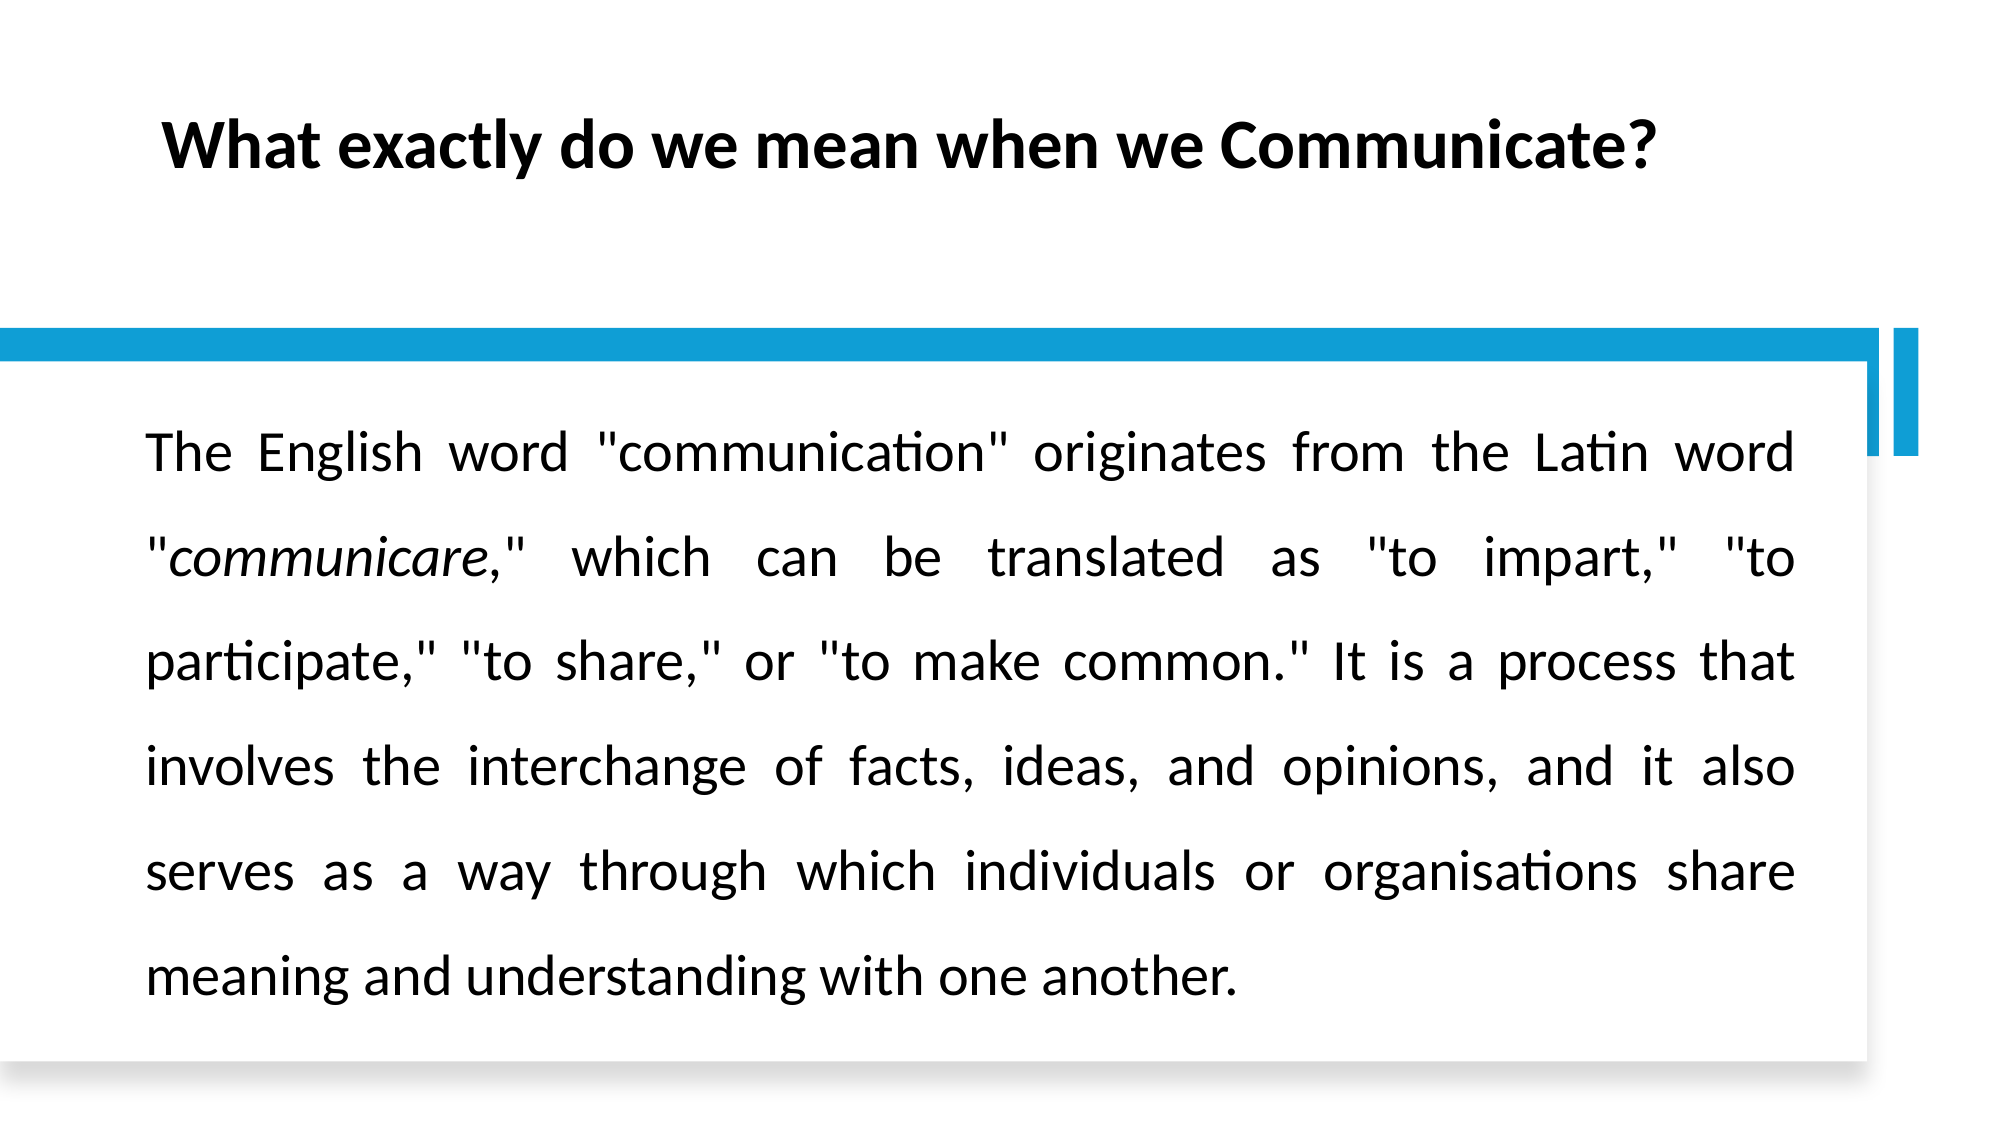

# What exactly do we mean when we Communicate?

The English word "communication" originates from the Latin word "communicare," which can be translated as "to impart," "to participate," "to share," or "to make common." It is a process that involves the interchange of facts, ideas, and opinions, and it also serves as a way through which individuals or organisations share meaning and understanding with one another.